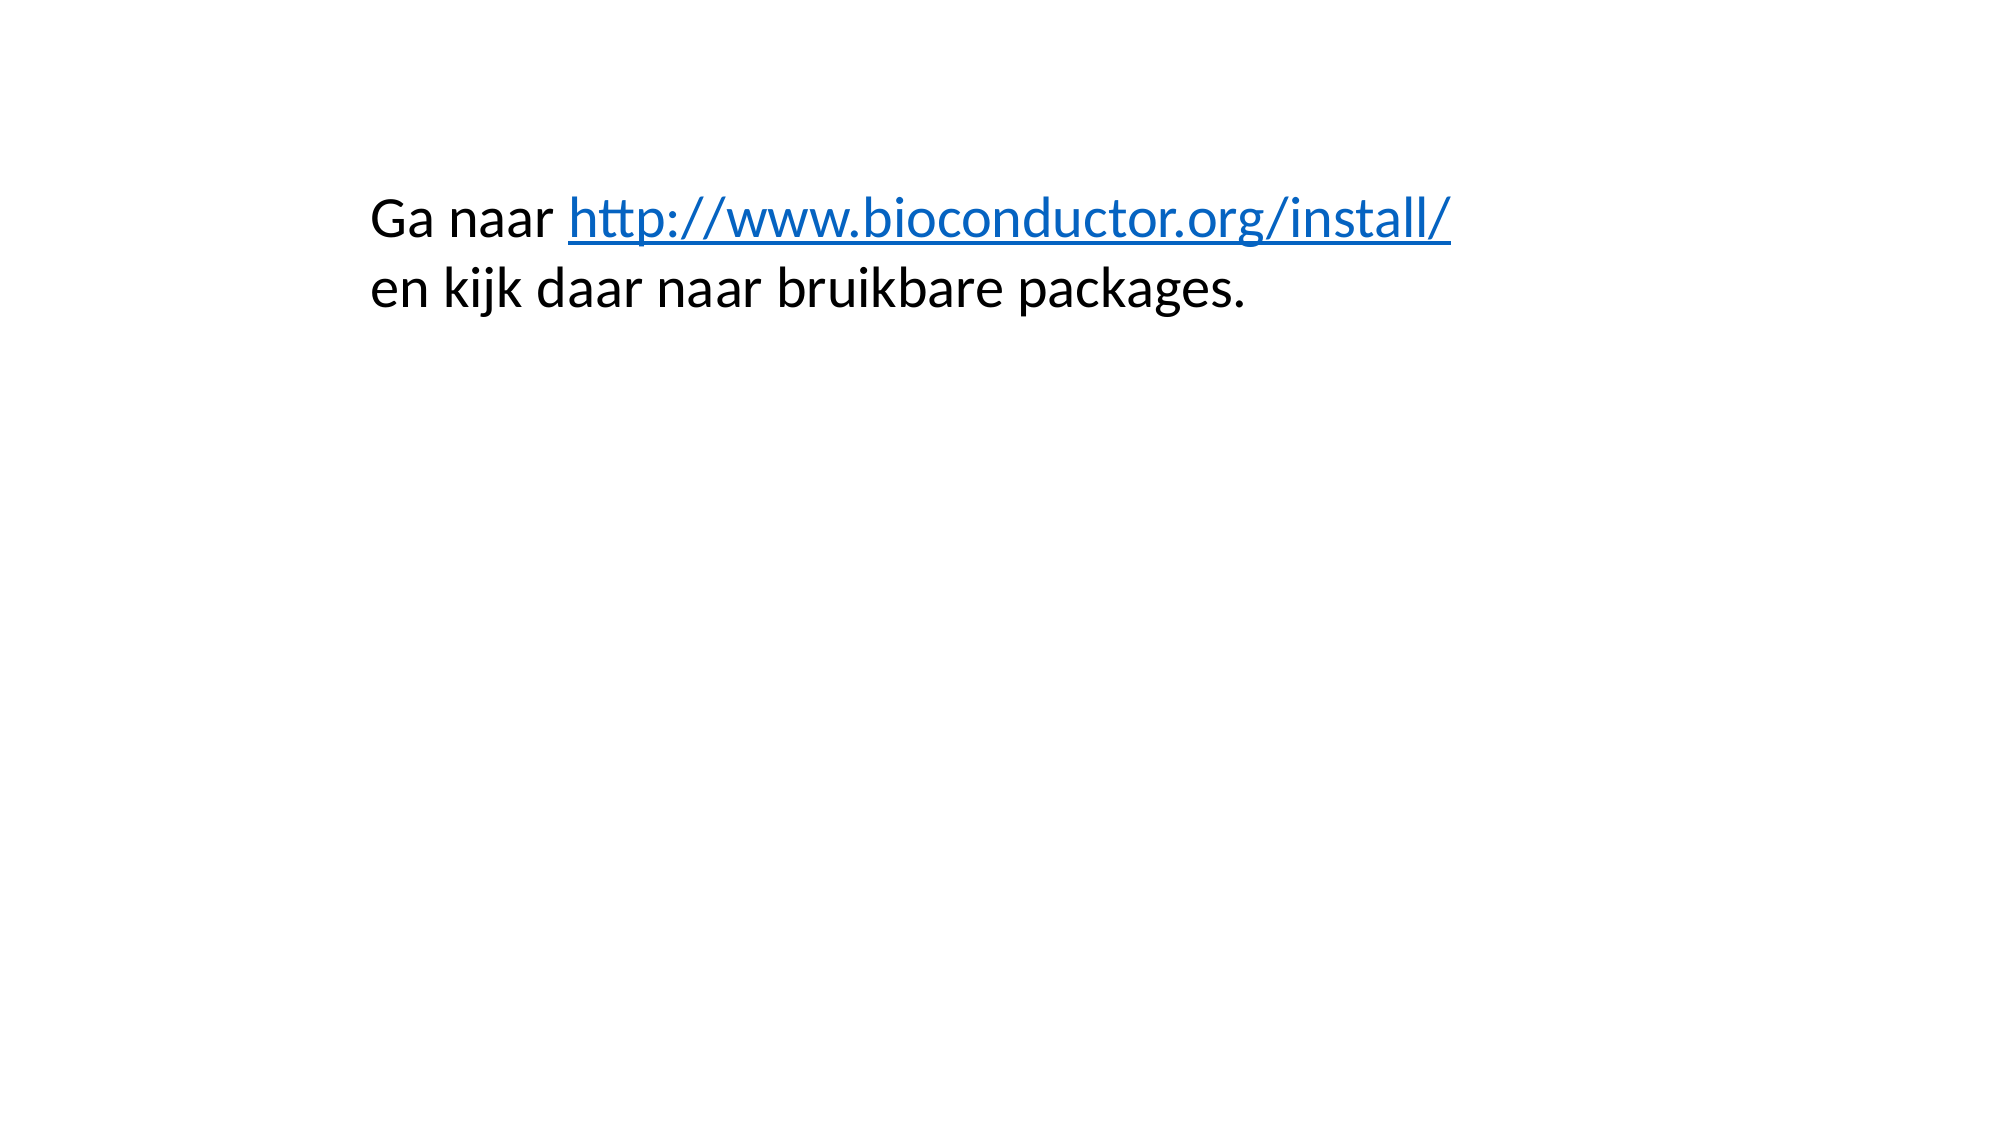

Ga naar http://www.bioconductor.org/install/
en kijk daar naar bruikbare packages.